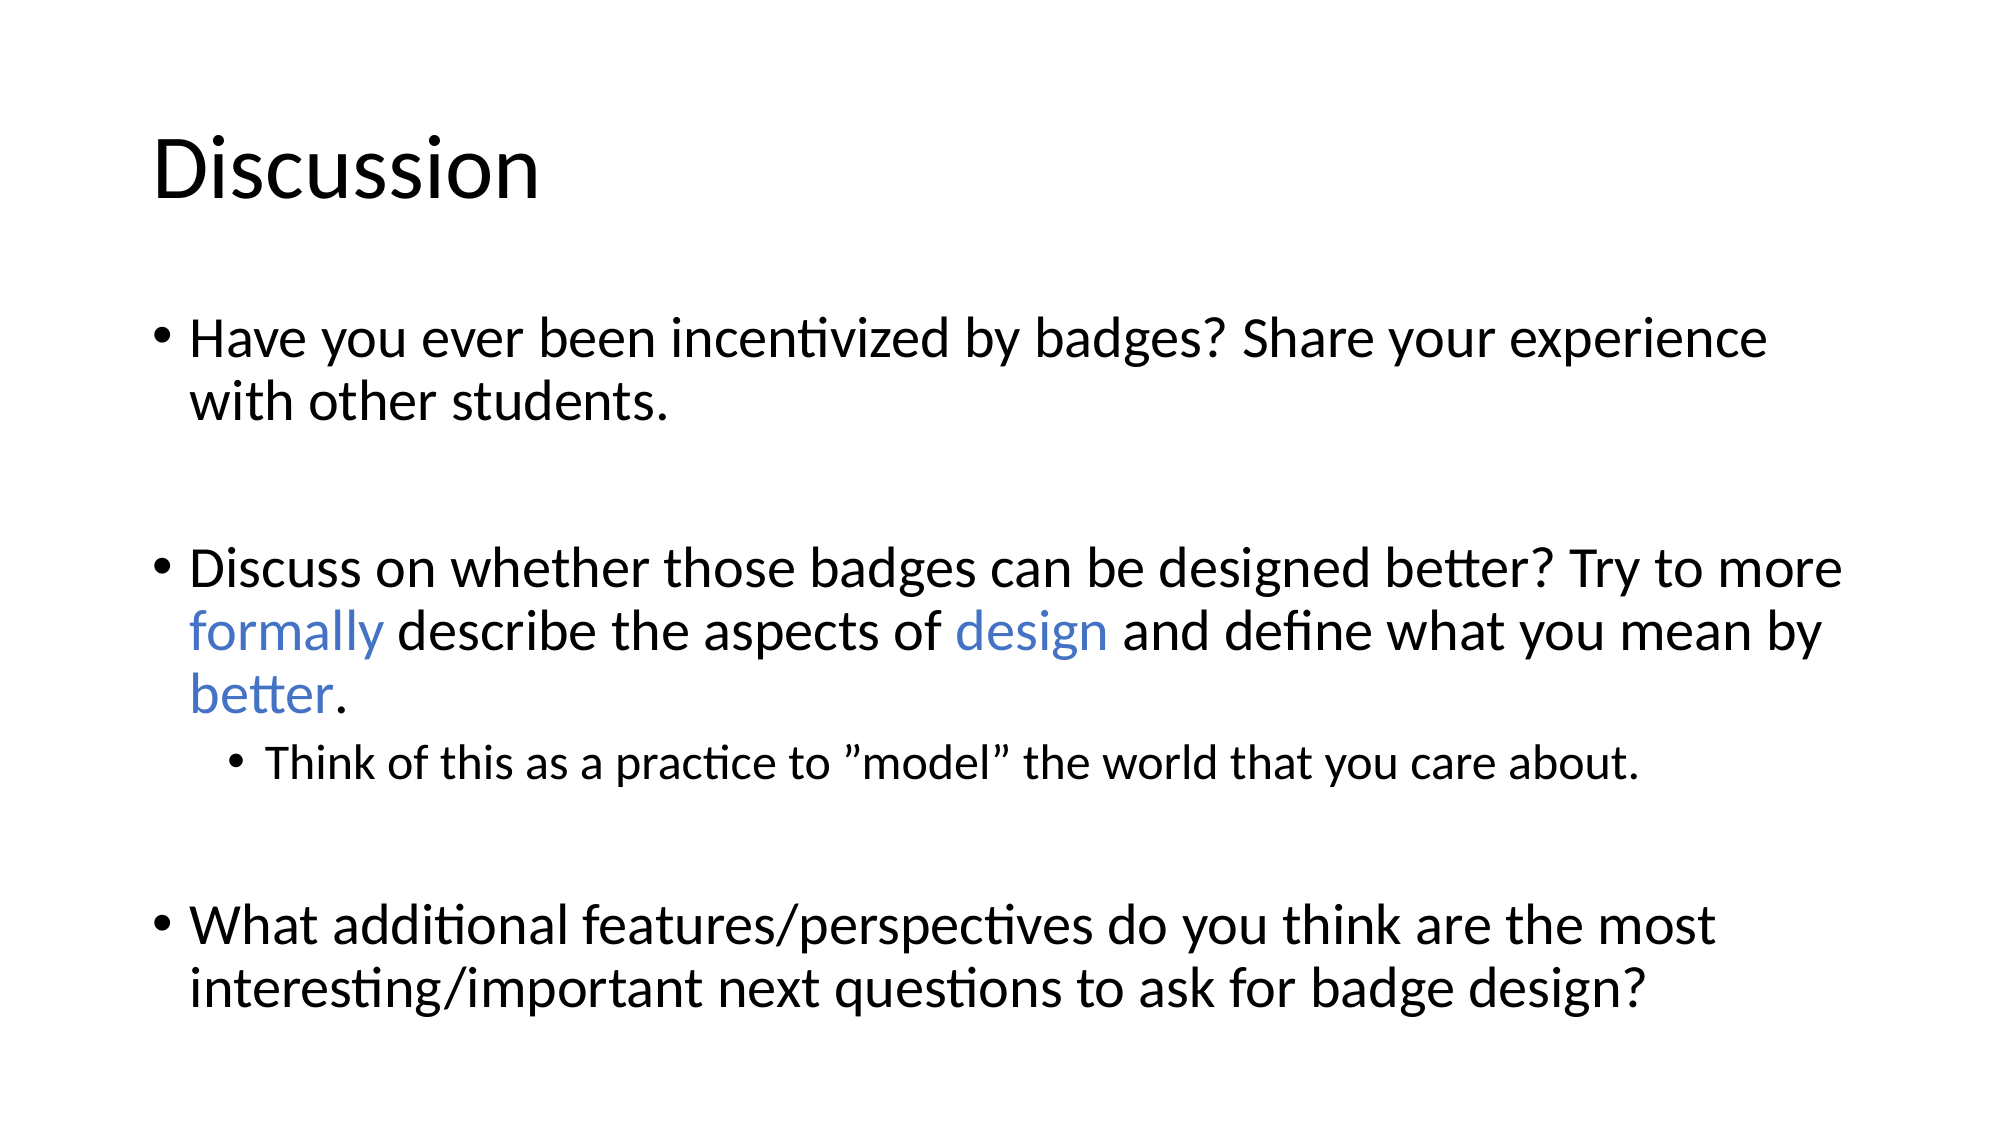

# Discussion
Have you ever been incentivized by badges? Share your experience with other students.

Discuss on whether those badges can be designed better? Try to more formally describe the aspects of design and define what you mean by better.
Think of this as a practice to ”model” the world that you care about.

What additional features/perspectives do you think are the most interesting/important next questions to ask for badge design?